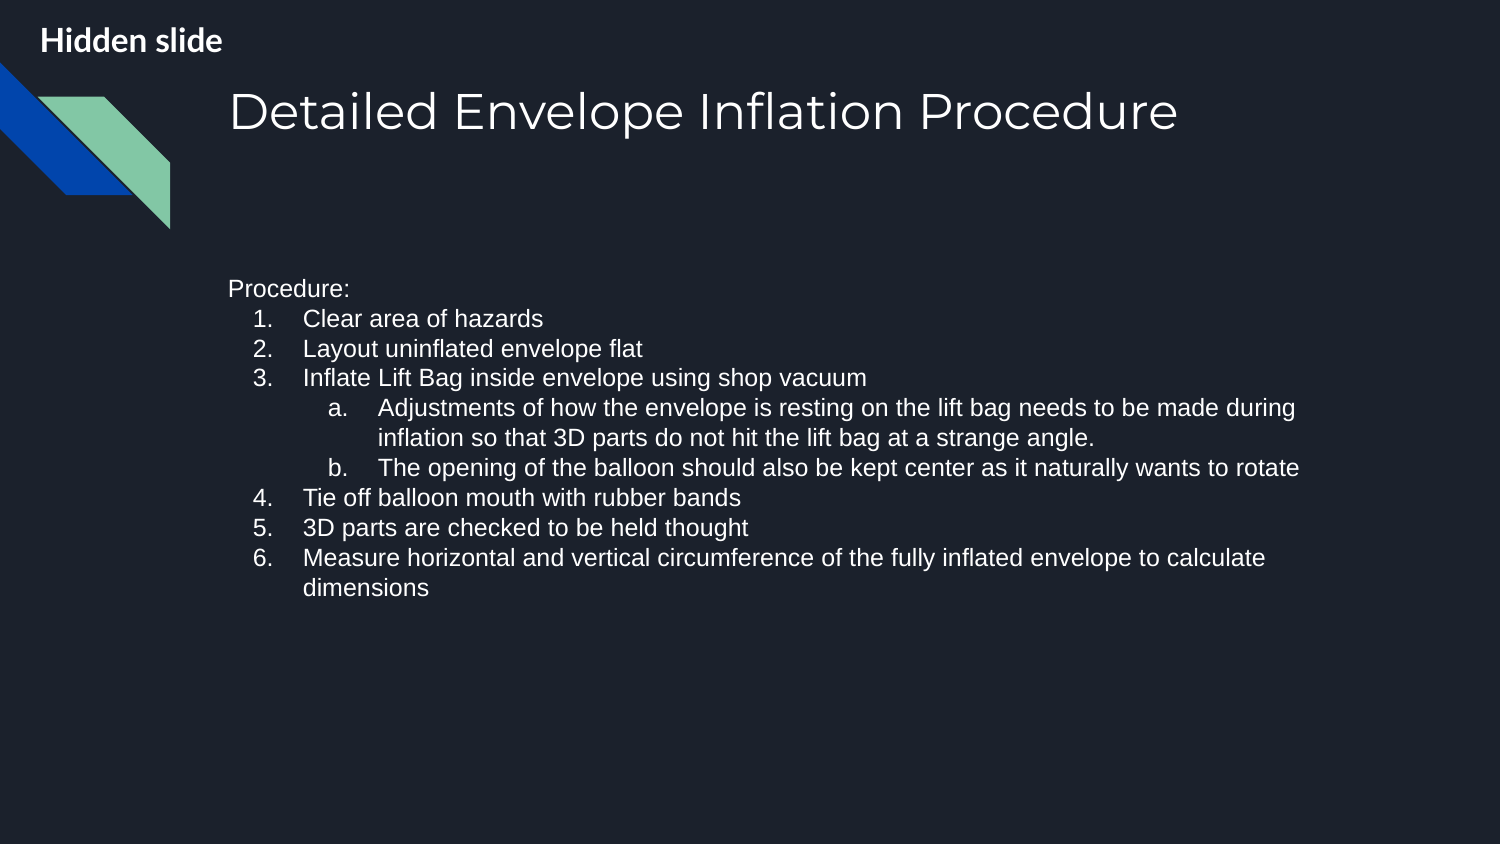

Hidden slide
# Detailed Envelope Inflation Procedure
Procedure:
Clear area of hazards
Layout uninflated envelope flat
Inflate Lift Bag inside envelope using shop vacuum
Adjustments of how the envelope is resting on the lift bag needs to be made during inflation so that 3D parts do not hit the lift bag at a strange angle.
The opening of the balloon should also be kept center as it naturally wants to rotate
Tie off balloon mouth with rubber bands
3D parts are checked to be held thought
Measure horizontal and vertical circumference of the fully inflated envelope to calculate dimensions